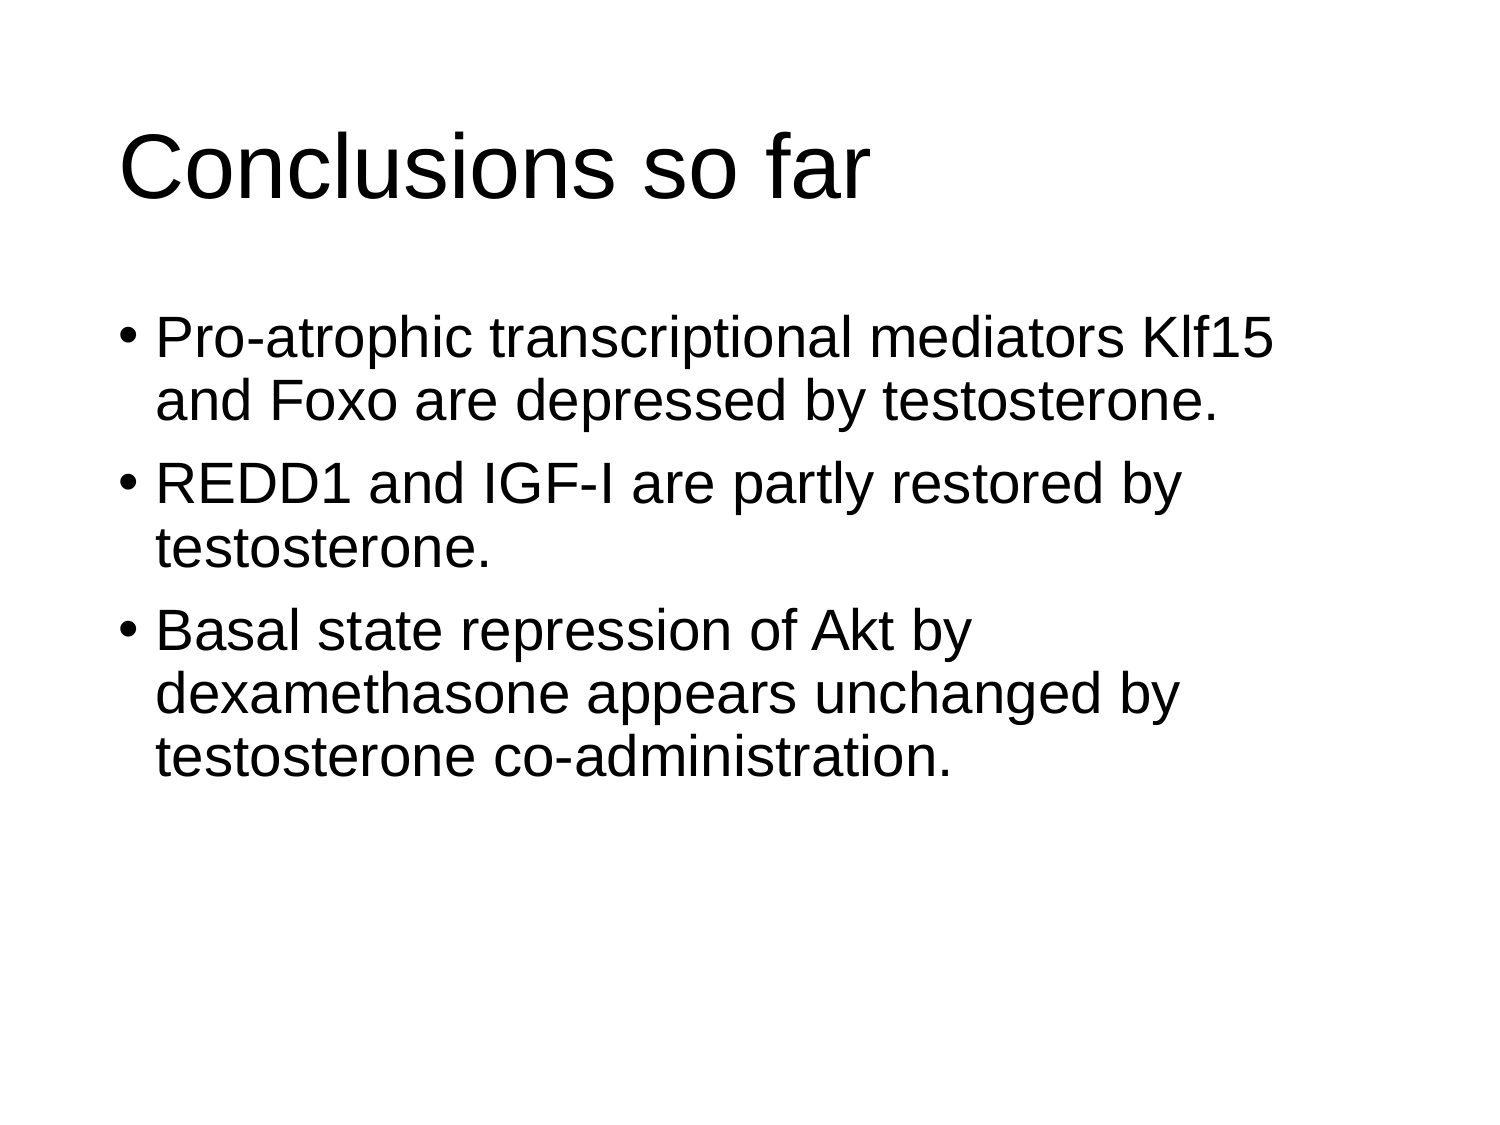

# Conclusions so far
Pro-atrophic transcriptional mediators Klf15 and Foxo are depressed by testosterone.
REDD1 and IGF-I are partly restored by testosterone.
Basal state repression of Akt by dexamethasone appears unchanged by testosterone co-administration.